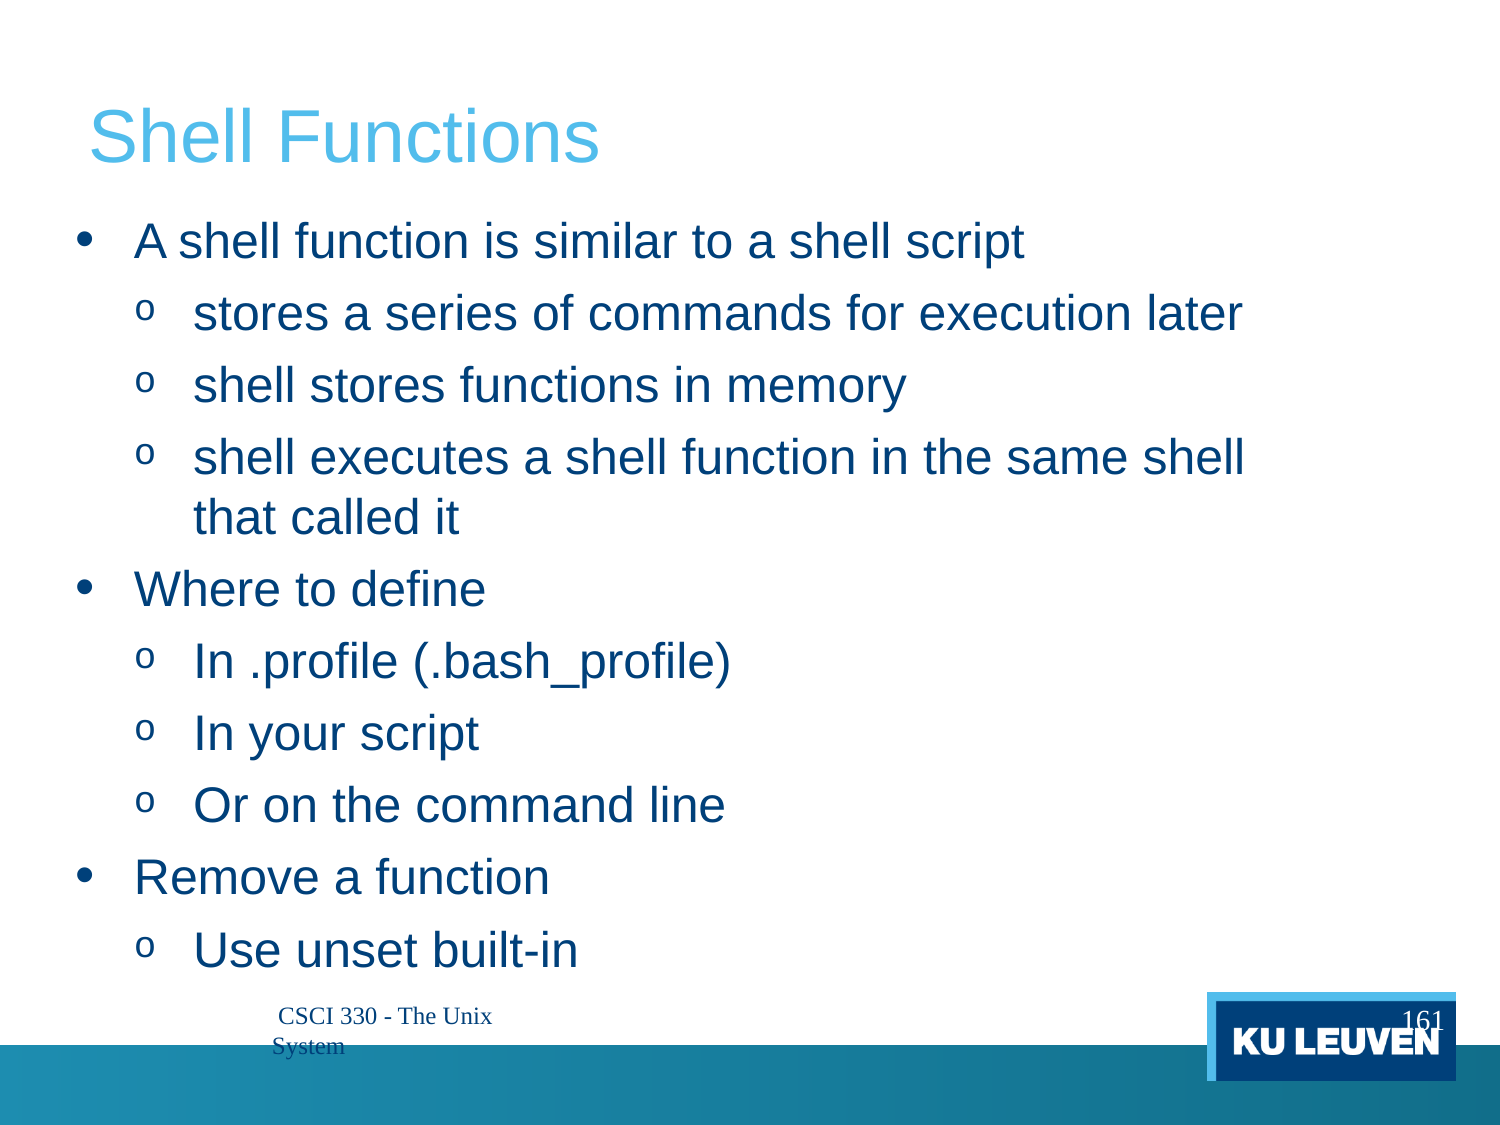

# Shell Functions
A shell function is similar to a shell script
stores a series of commands for execution later
shell stores functions in memory
shell executes a shell function in the same shell that called it
Where to define
In .profile (.bash_profile)
In your script
Or on the command line
Remove a function
Use unset built-in
161
 CSCI 330 - The Unix System